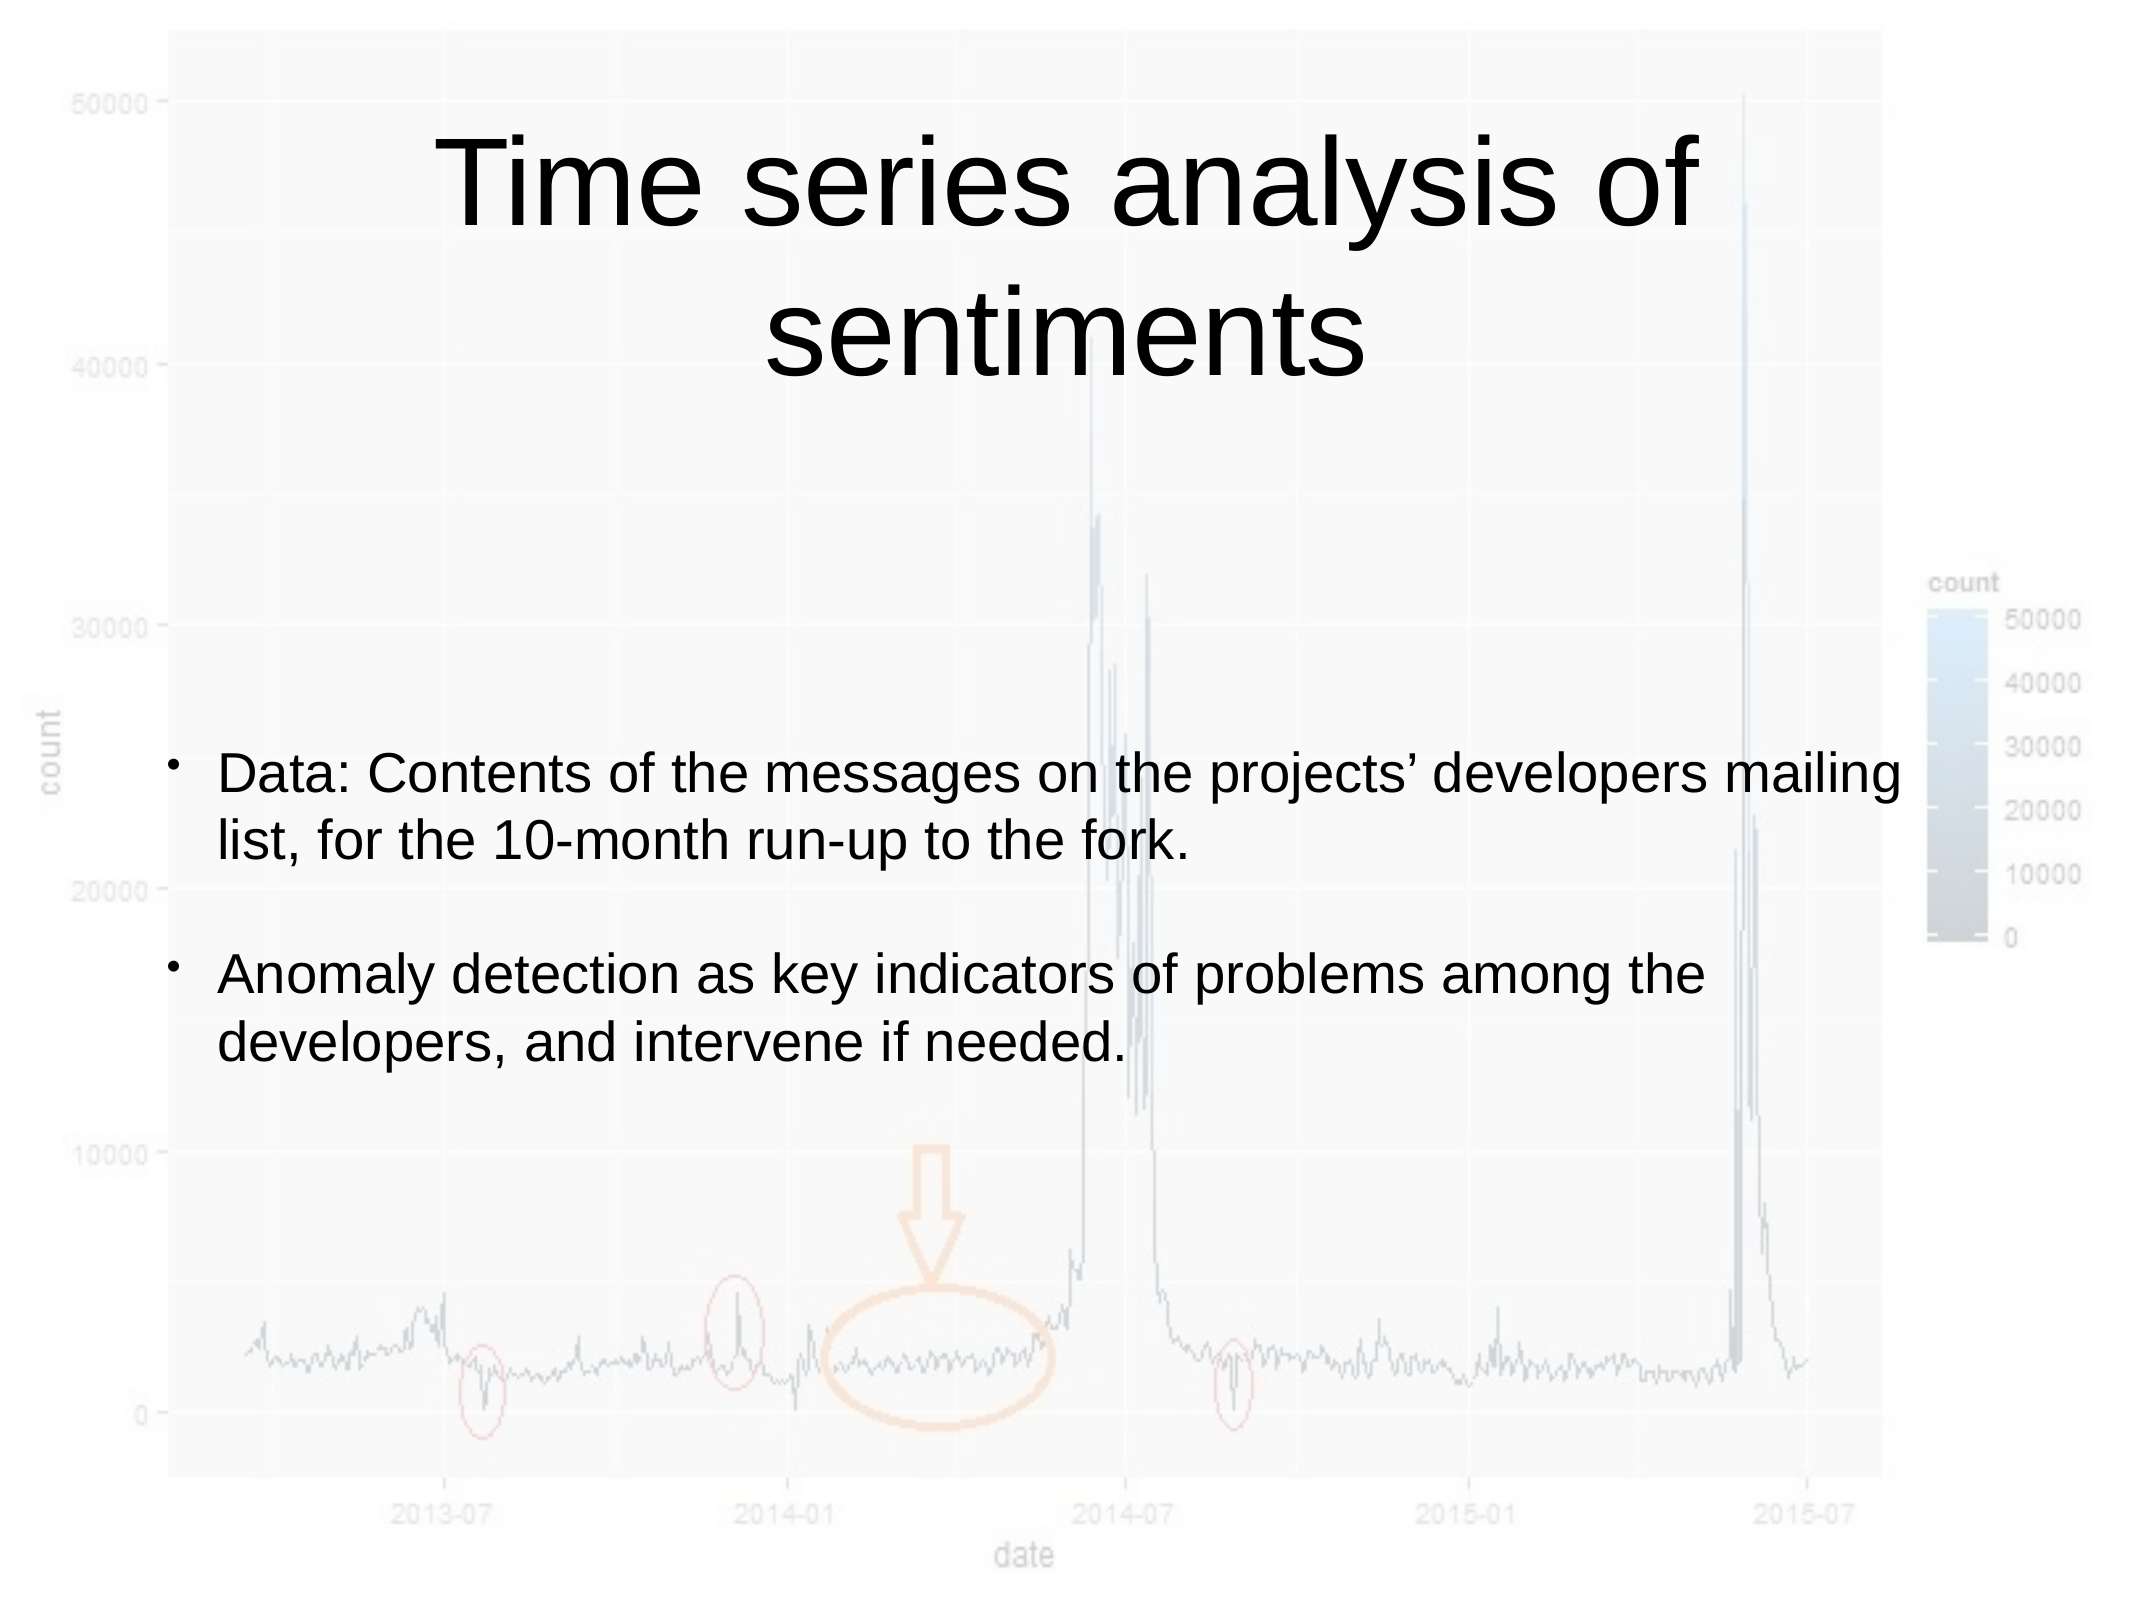

18
# Time series analysis of sentiments
Data: Contents of the messages on the projects’ developers mailing list, for the 10-month run-up to the fork.
Anomaly detection as key indicators of problems among the developers, and intervene if needed.